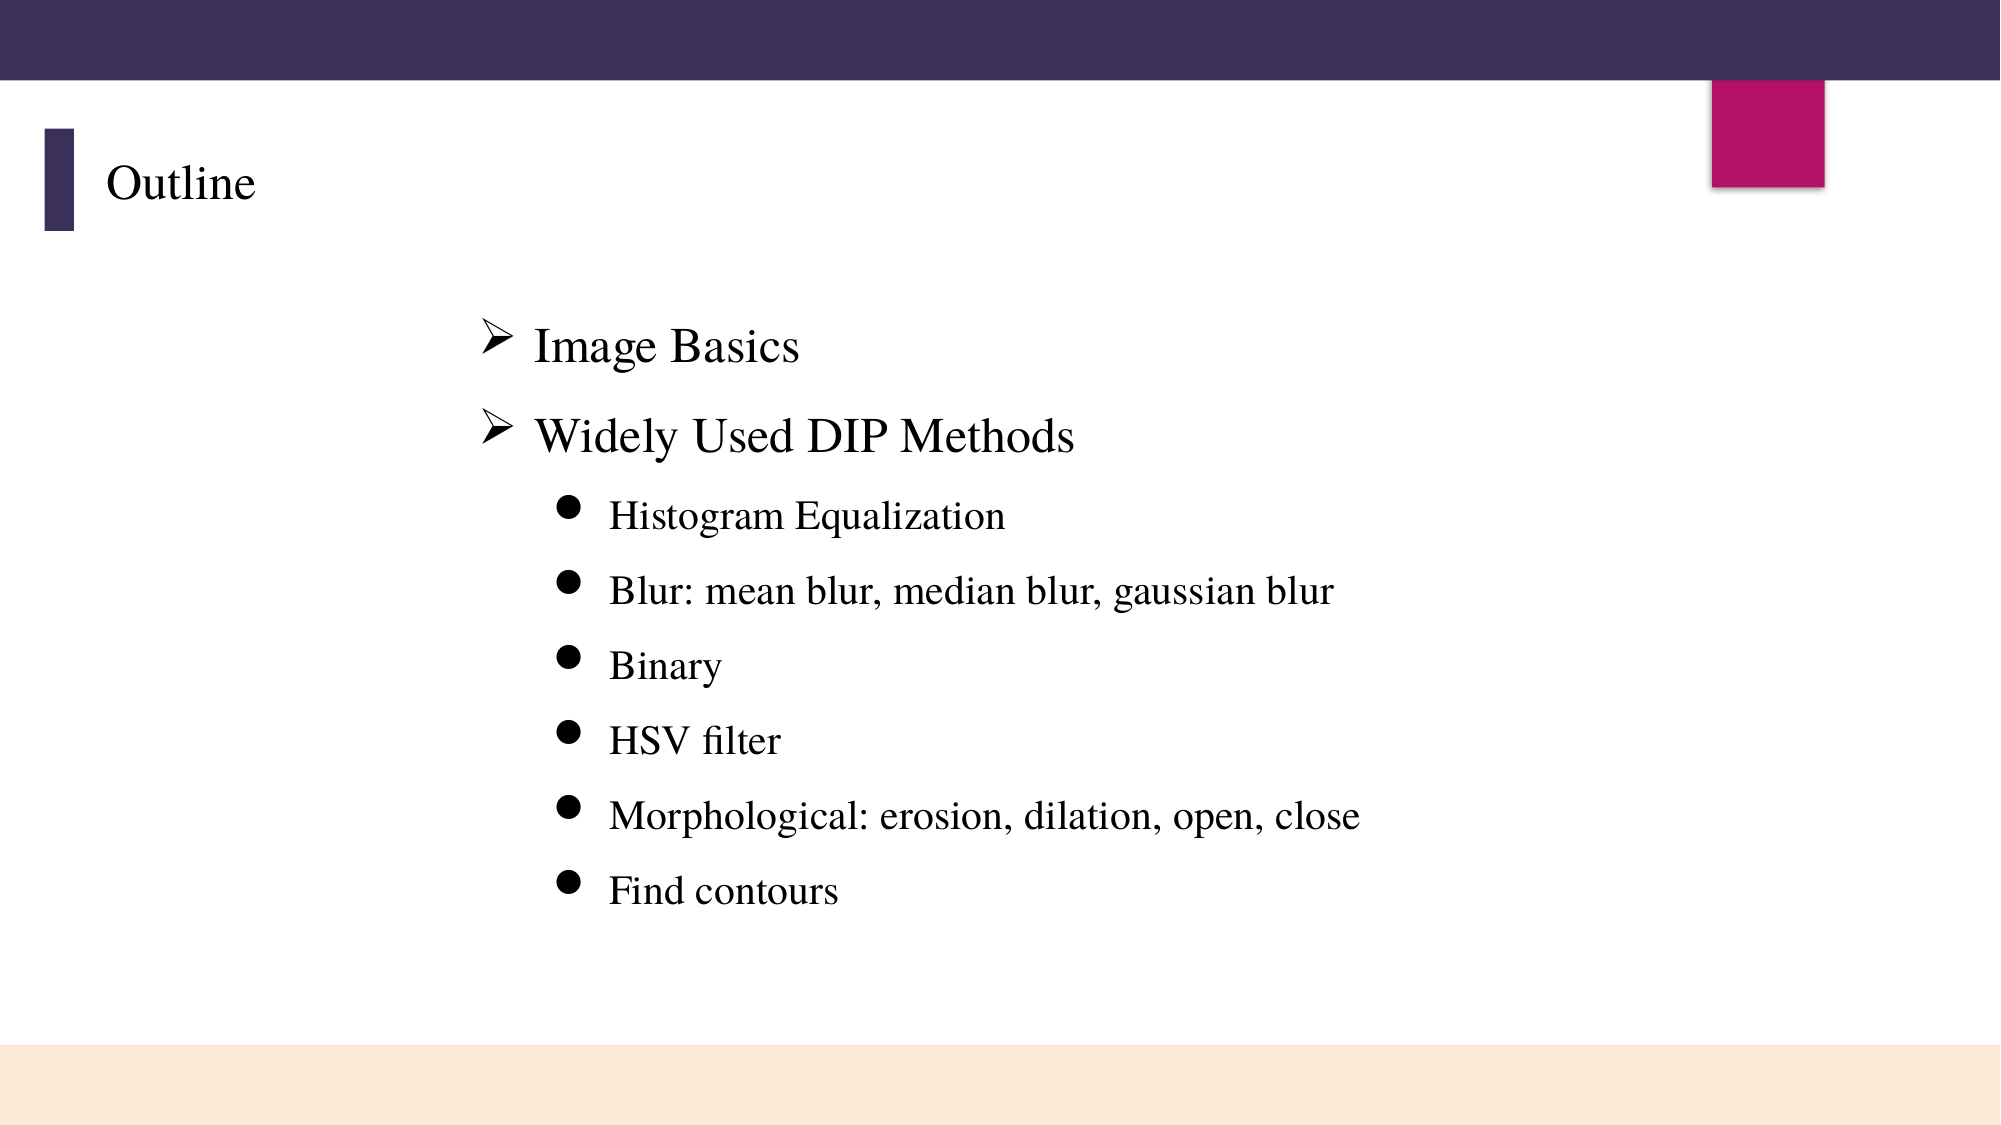

Outline
Image Basics
Widely Used DIP Methods
Histogram Equalization
Blur: mean blur, median blur, gaussian blur
Binary
HSV filter
Morphological: erosion, dilation, open, close
Find contours